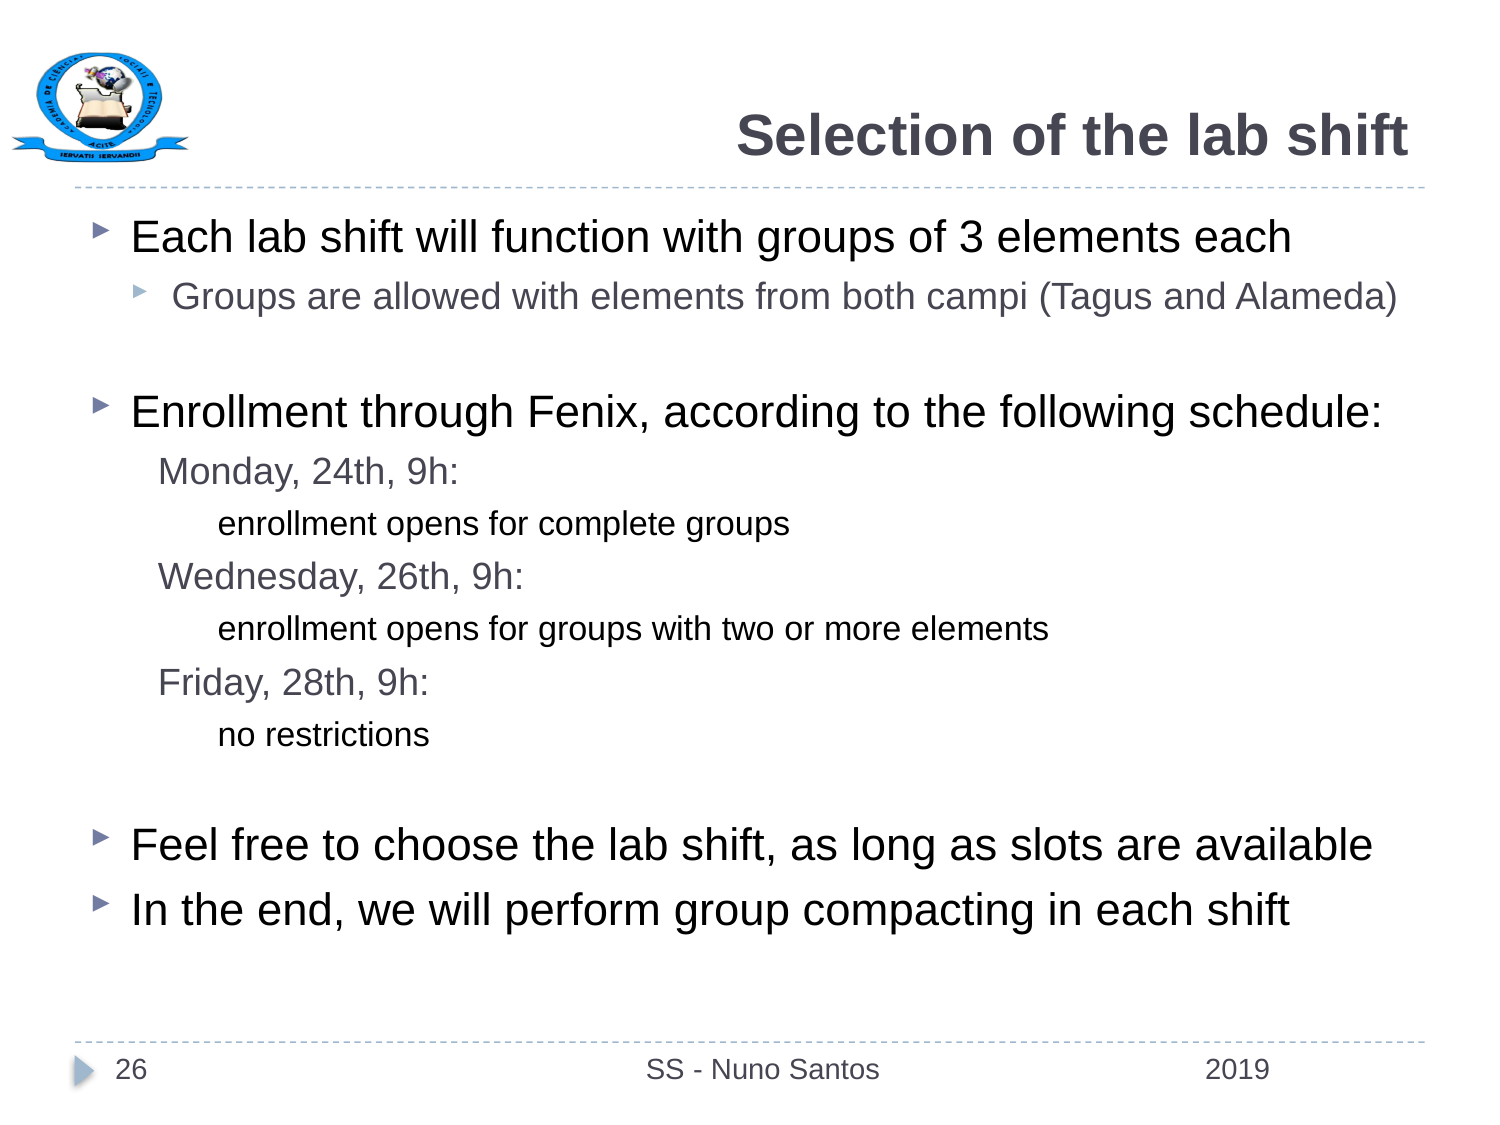

# Selection of the lab shift
Each lab shift will function with groups of 3 elements each
Groups are allowed with elements from both campi (Tagus and Alameda)

Enrollment through Fenix, according to the following schedule:
Monday, 24th, 9h:
enrollment opens for complete groups
Wednesday, 26th, 9h:
enrollment opens for groups with two or more elements
Friday, 28th, 9h:
no restrictions

Feel free to choose the lab shift, as long as slots are available
In the end, we will perform group compacting in each shift
26
SS - Nuno Santos
2019